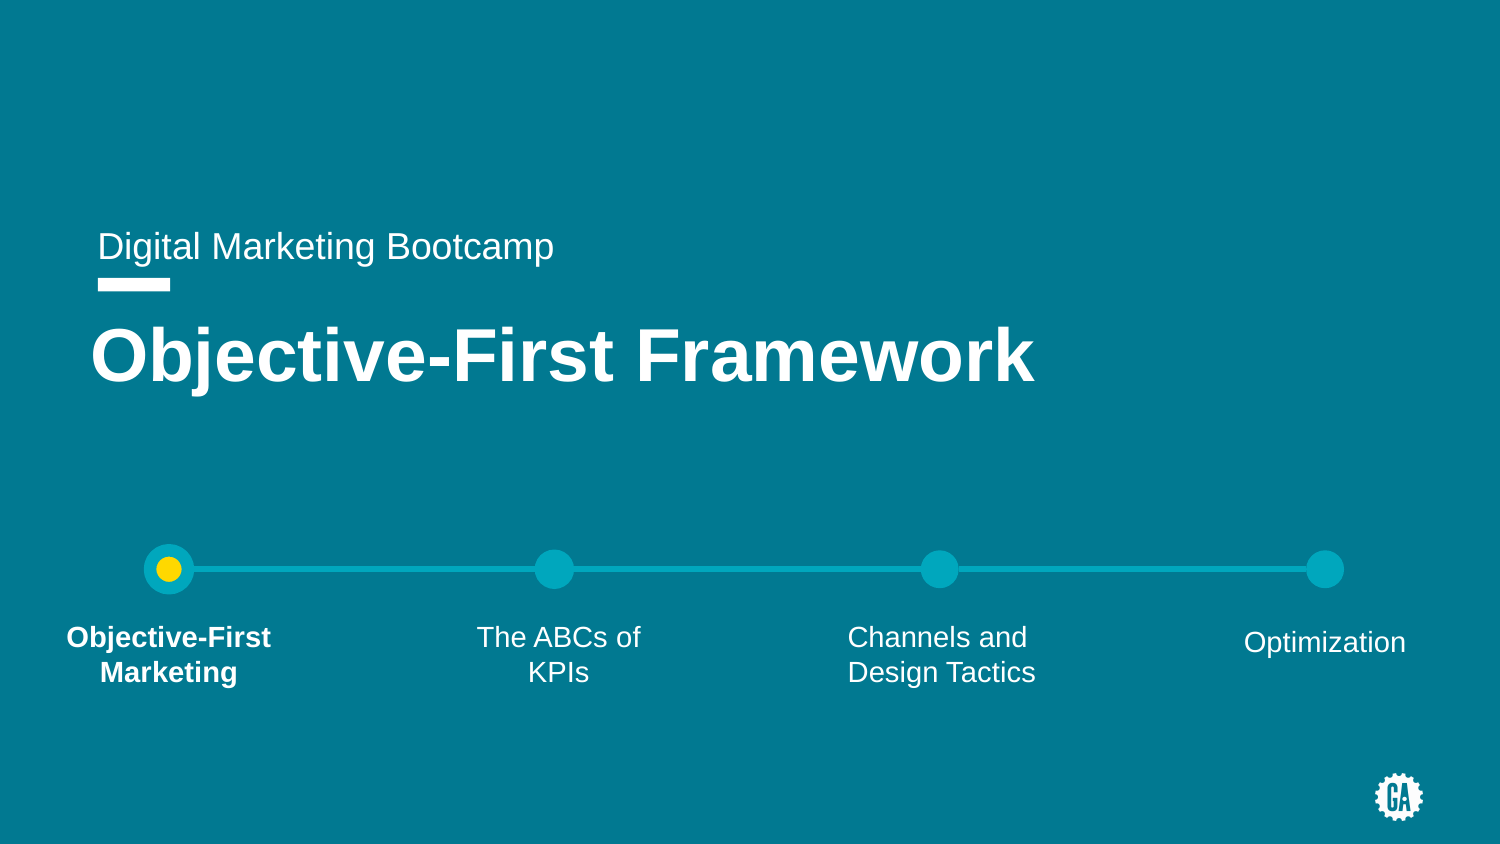

Digital Marketing Bootcamp

# Objective-First Framework

The ABCs of KPIs

Objective-First Marketing
Channels and
Design Tactics

Optimization